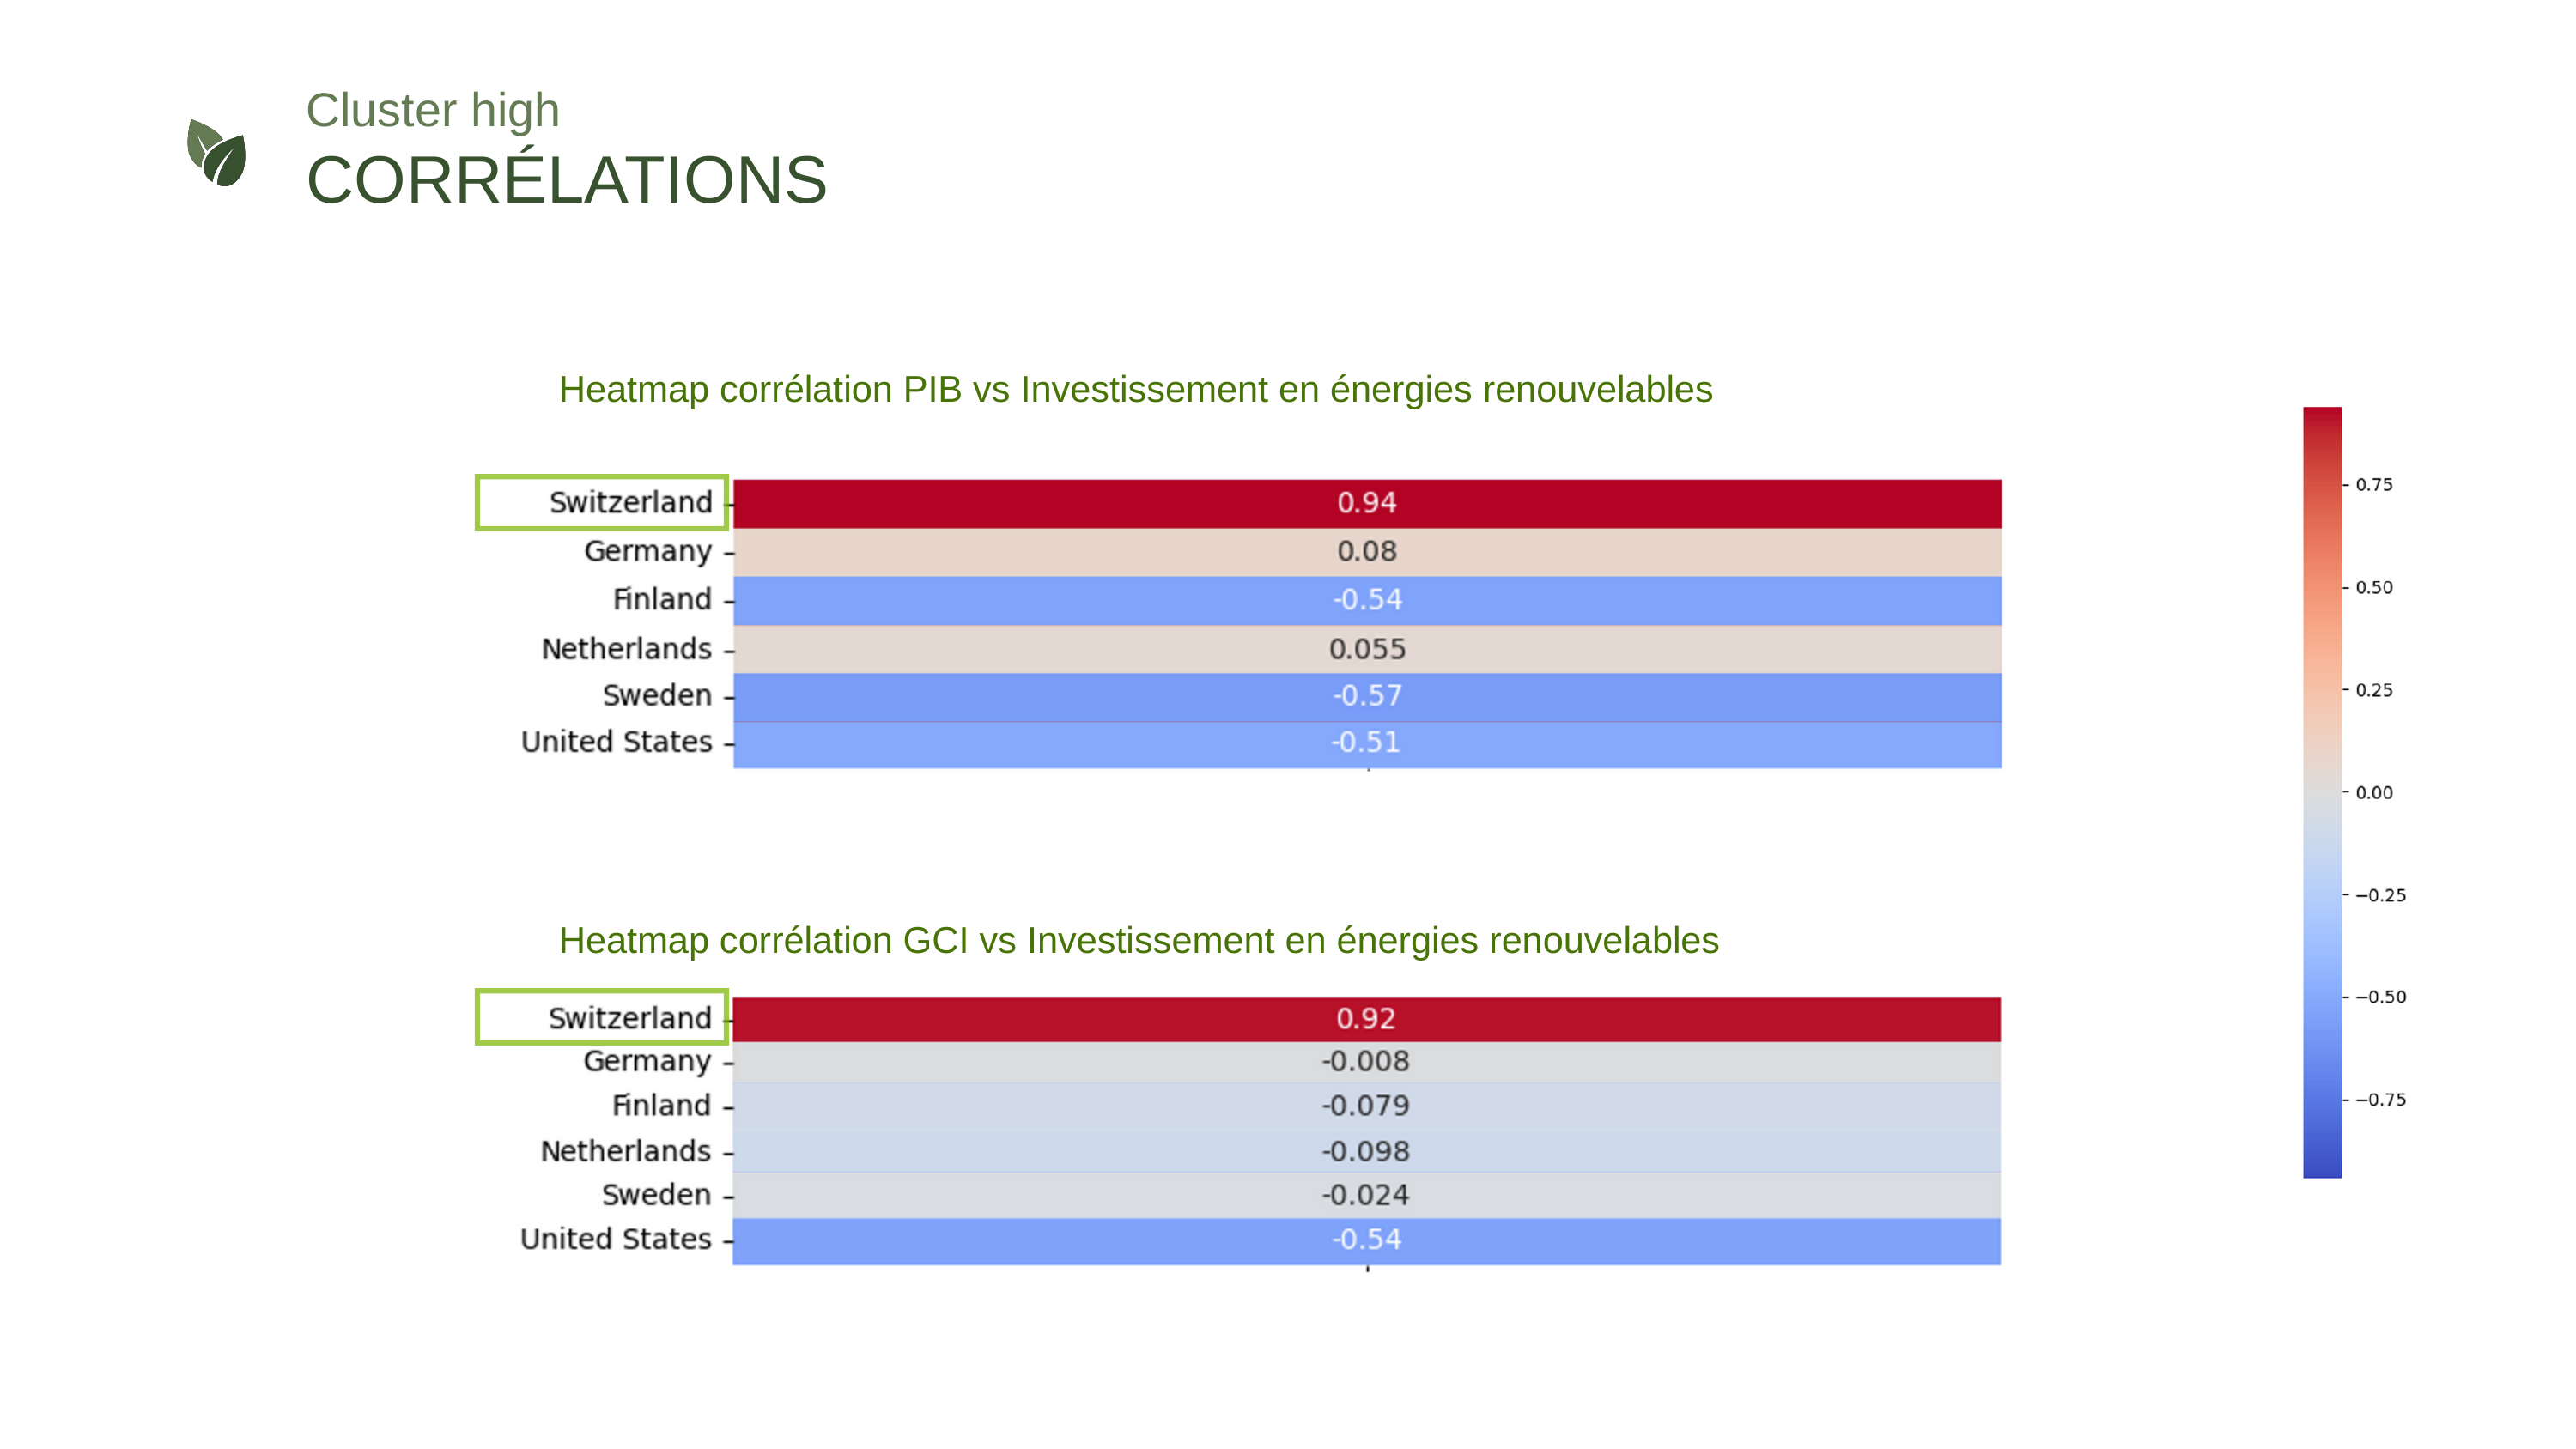

Cluster high
CORRÉLATIONS

Heatmap corrélation PIB vs Investissement en énergies renouvelables

Heatmap corrélation GCI vs Investissement en énergies renouvelables